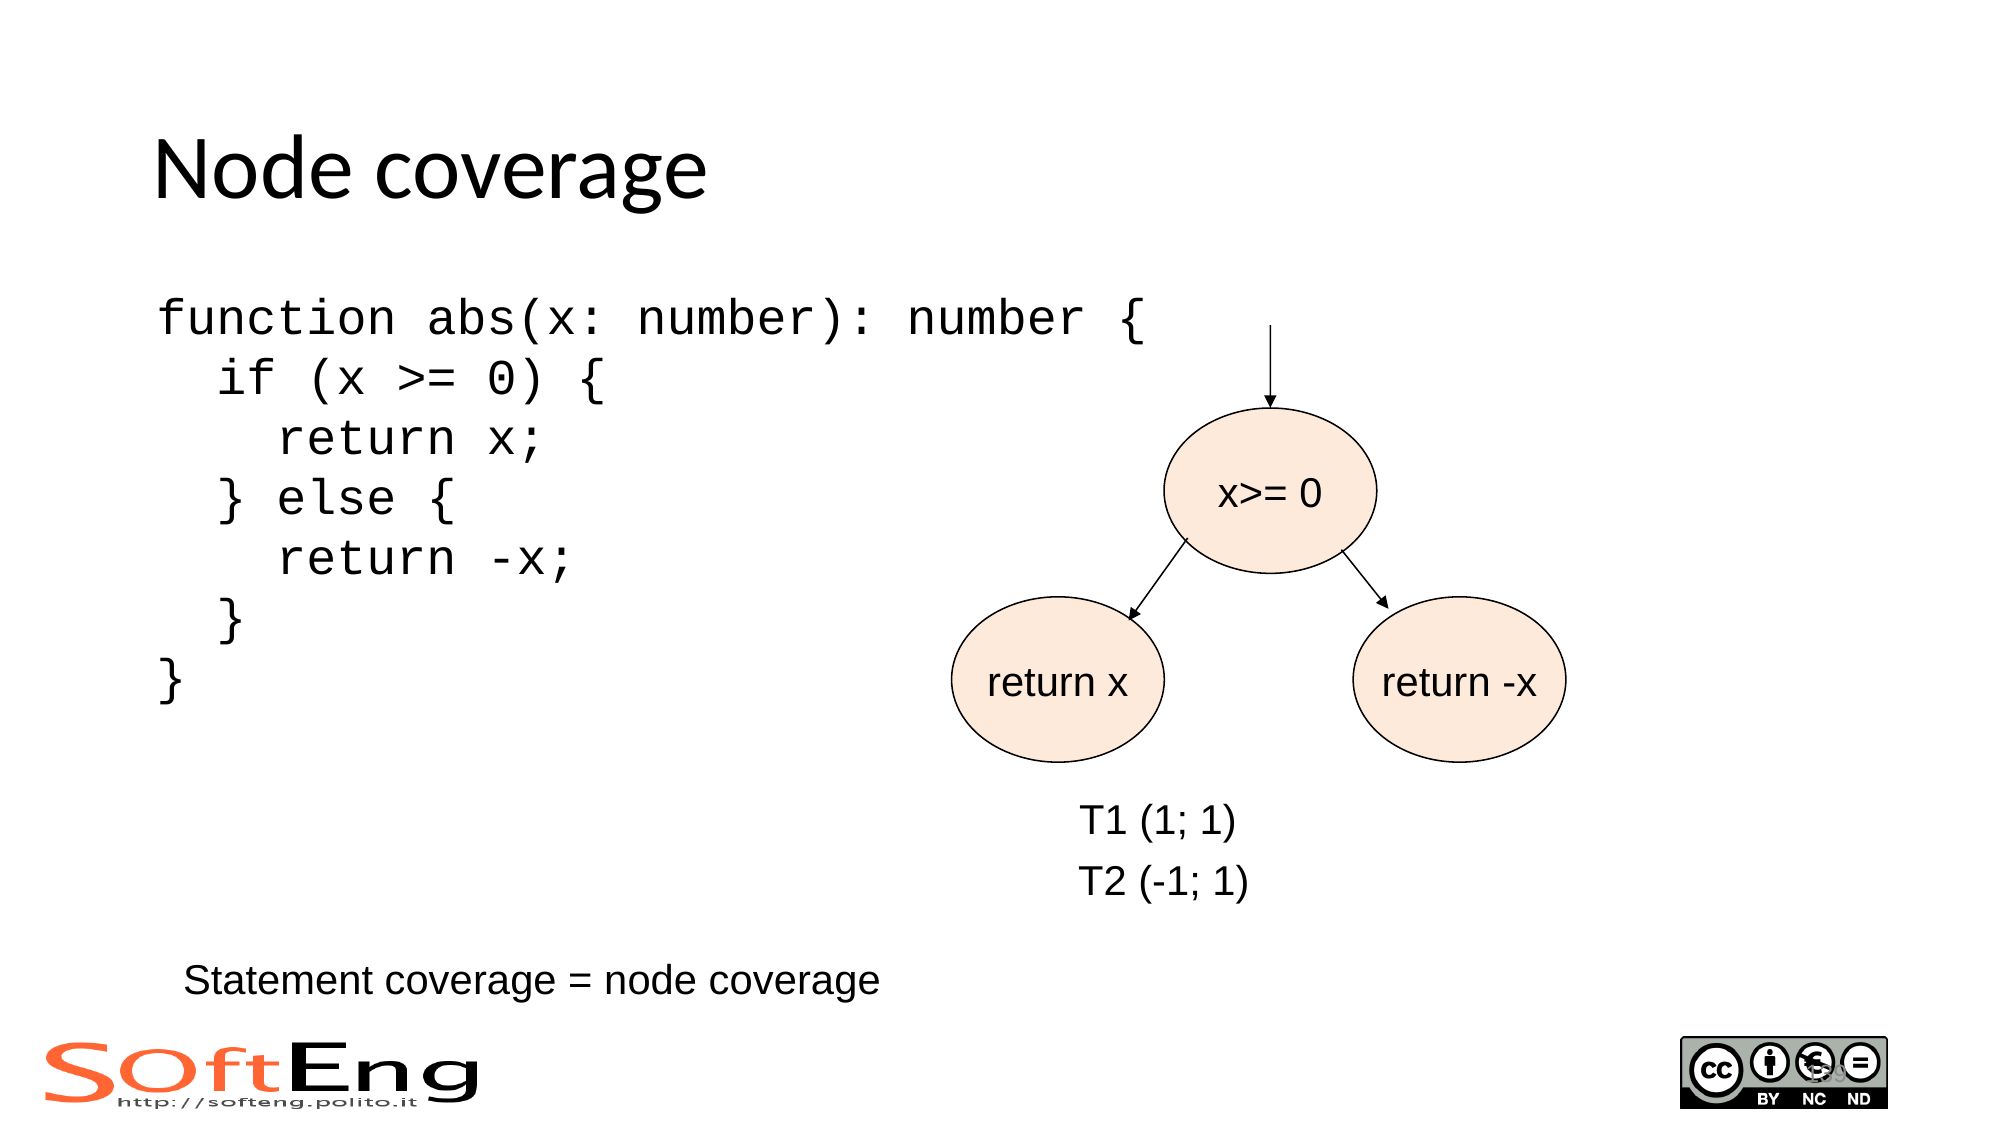

# Node coverage
function abs(x: number): number {
  if (x >= 0) {
    return x;
  } else {
    return -x;
  }
}

x>= 0

return x
return -x
T1 (1; 1)
T2 (-1; 1)
Statement coverage = node coverage
139